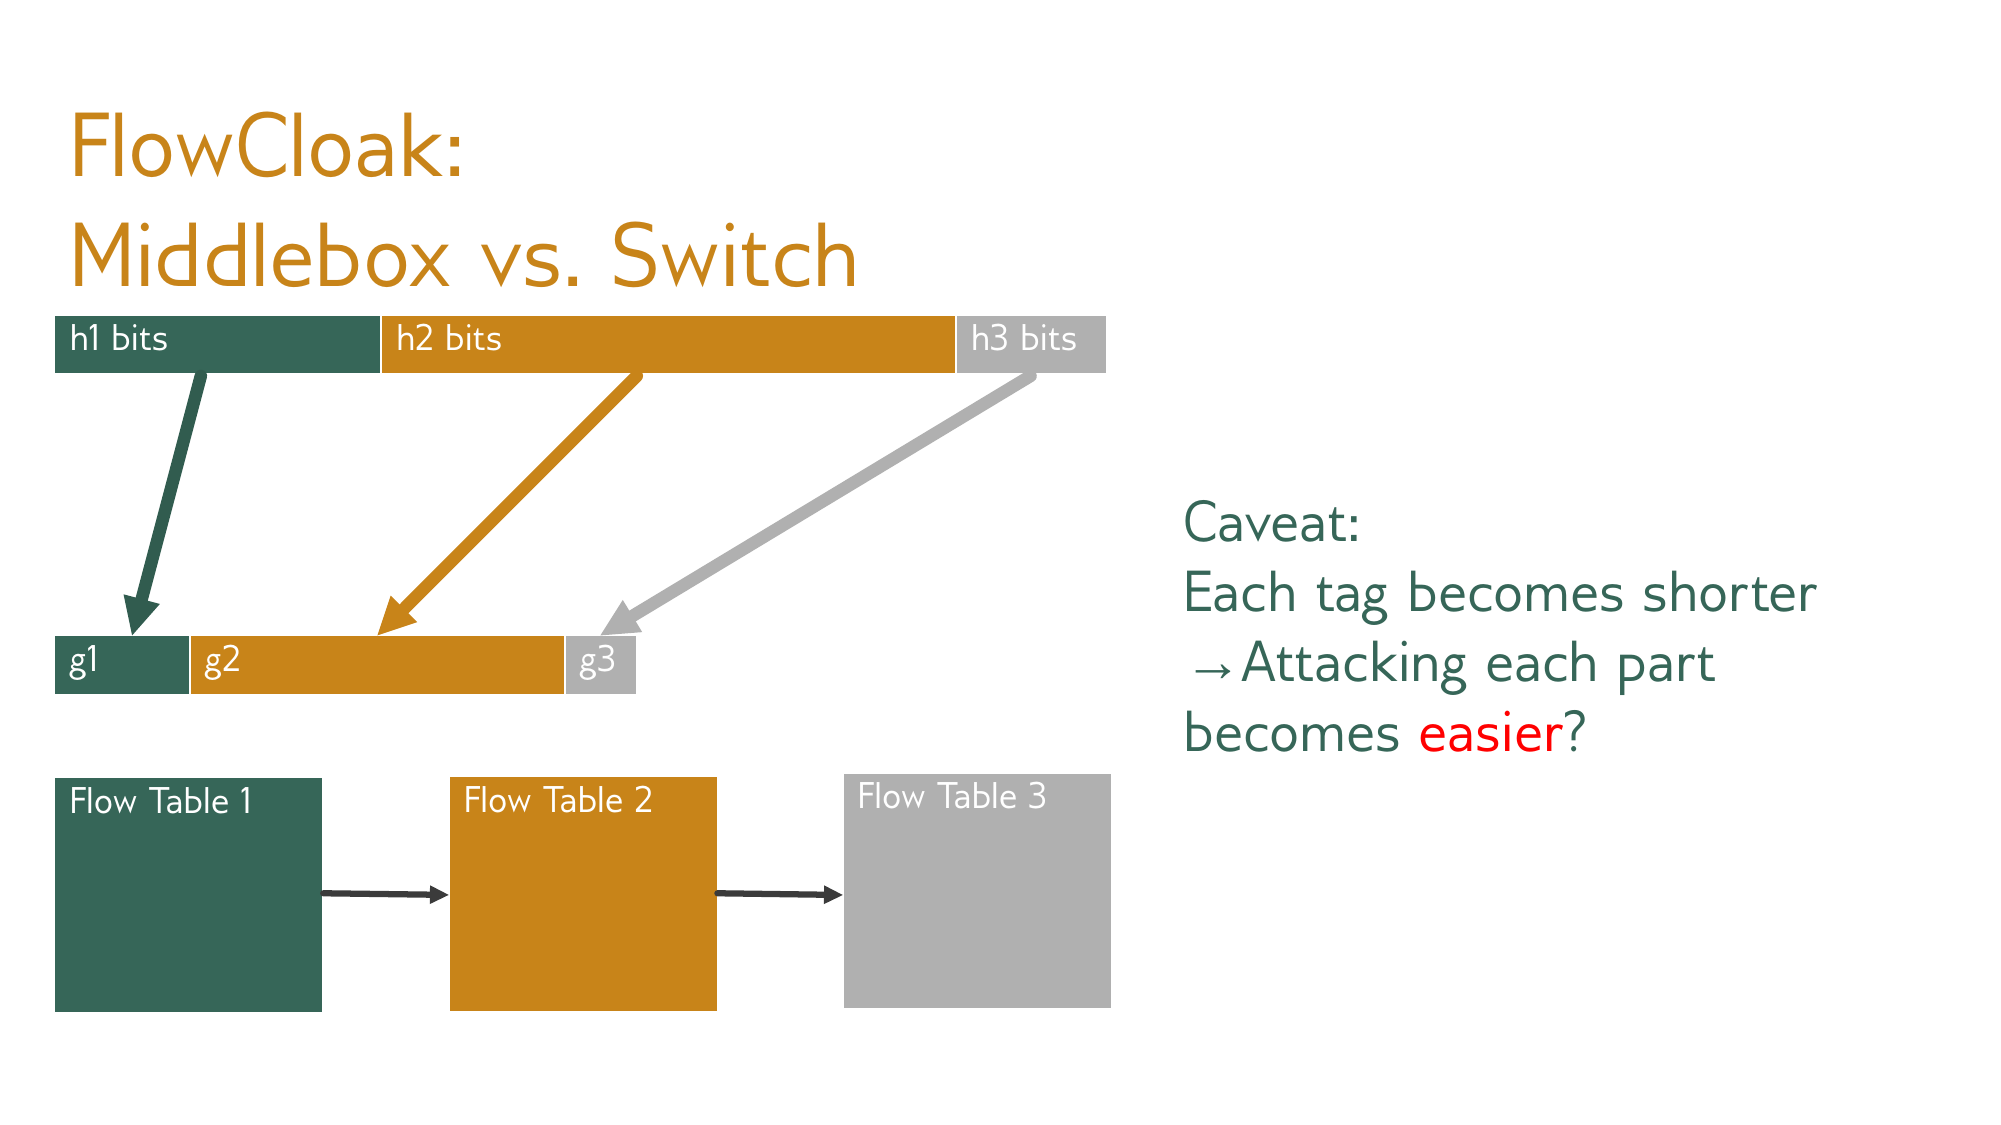

FlowCloak:
Middlebox vs. Switch
| h1 bits | h2 bits | h3 bits |
| --- | --- | --- |
Caveat:
Each tag becomes shorter
→Attacking each part becomes easier?
| g1 | g2 | g3 |
| --- | --- | --- |
| Flow Table 3 |
| --- |
| Flow Table 2 |
| --- |
| Flow Table 1 |
| --- |